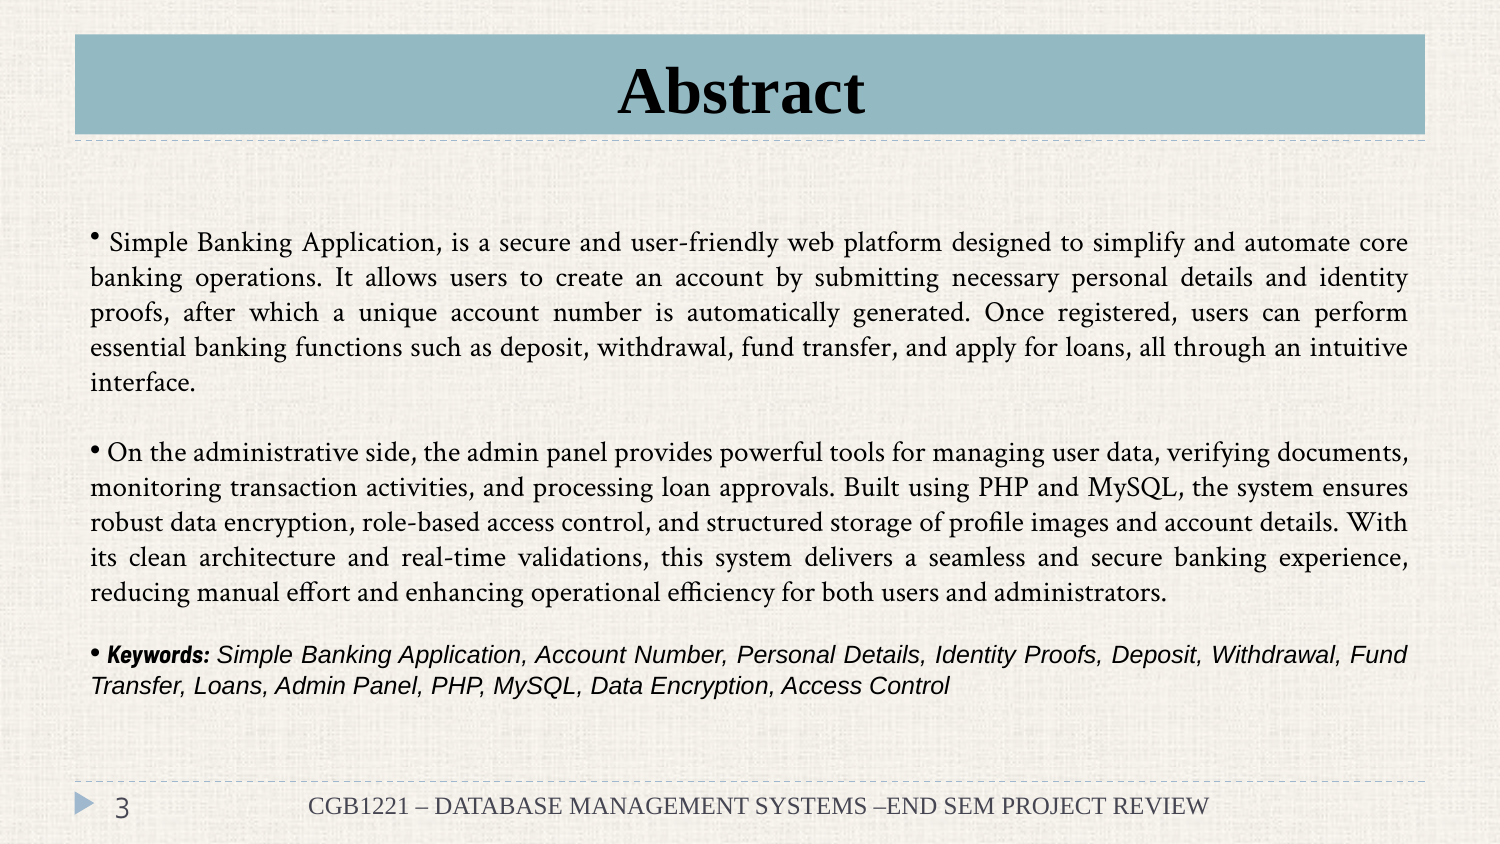

# Abstract
 Simple Banking Application, is a secure and user-friendly web platform designed to simplify and automate core banking operations. It allows users to create an account by submitting necessary personal details and identity proofs, after which a unique account number is automatically generated. Once registered, users can perform essential banking functions such as deposit, withdrawal, fund transfer, and apply for loans, all through an intuitive interface.

 On the administrative side, the admin panel provides powerful tools for managing user data, verifying documents, monitoring transaction activities, and processing loan approvals. Built using PHP and MySQL, the system ensures robust data encryption, role-based access control, and structured storage of profile images and account details. With its clean architecture and real-time validations, this system delivers a seamless and secure banking experience, reducing manual effort and enhancing operational efficiency for both users and administrators.

 Keywords: Simple Banking Application, Account Number, Personal Details, Identity Proofs, Deposit, Withdrawal, Fund Transfer, Loans, Admin Panel, PHP, MySQL, Data Encryption, Access Control

3
CGB1221 – DATABASE MANAGEMENT SYSTEMS –END SEM PROJECT REVIEW